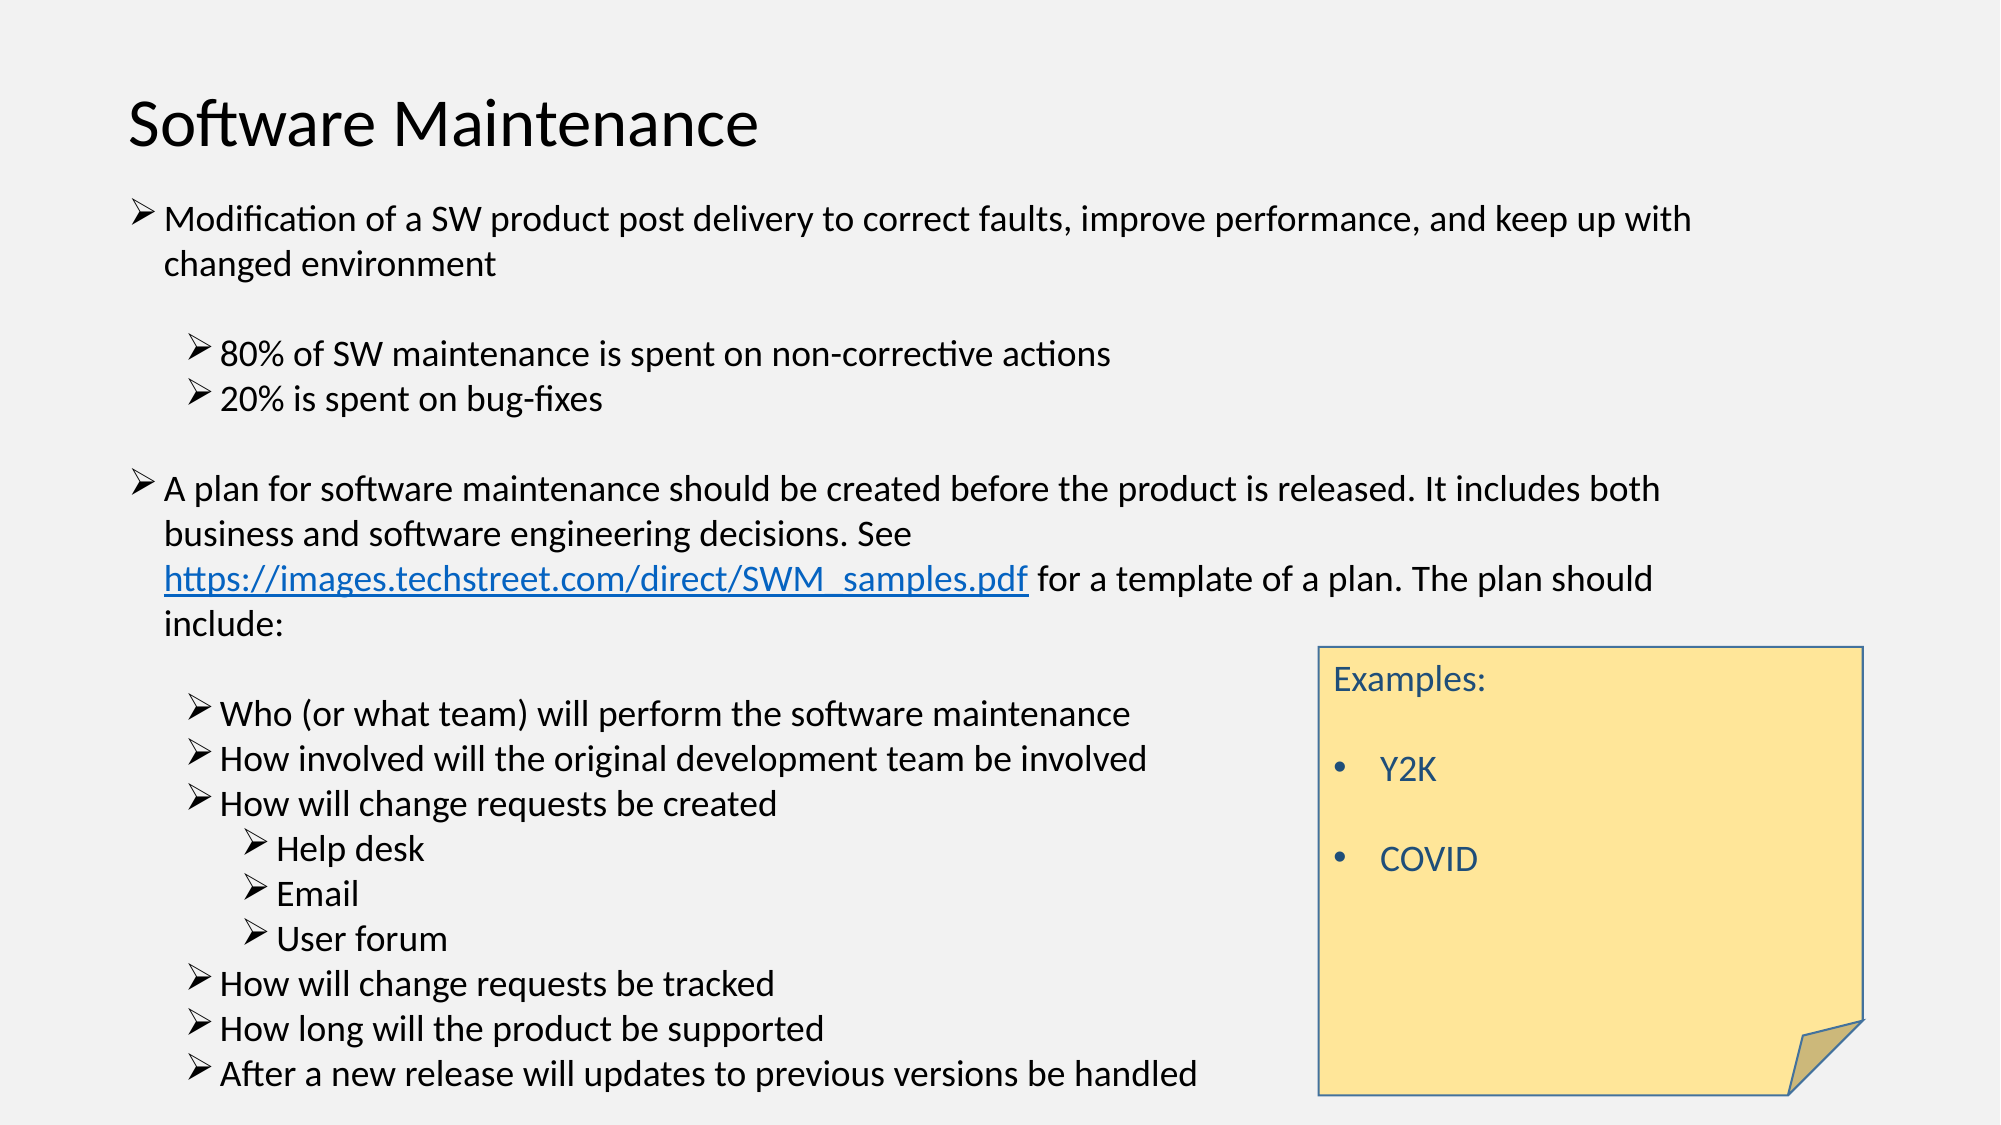

Software Maintenance

Modification of a SW product post delivery to correct faults, improve performance, and keep up with changed environment

80% of SW maintenance is spent on non-corrective actions
20% is spent on bug-fixes

A plan for software maintenance should be created before the product is released. It includes both business and software engineering decisions. See https://images.techstreet.com/direct/SWM_samples.pdf for a template of a plan. The plan should include:

Who (or what team) will perform the software maintenance
How involved will the original development team be involved
How will change requests be created
Help desk
Email
User forum
How will change requests be tracked
How long will the product be supported
After a new release will updates to previous versions be handled
Examples:

Y2K

COVID